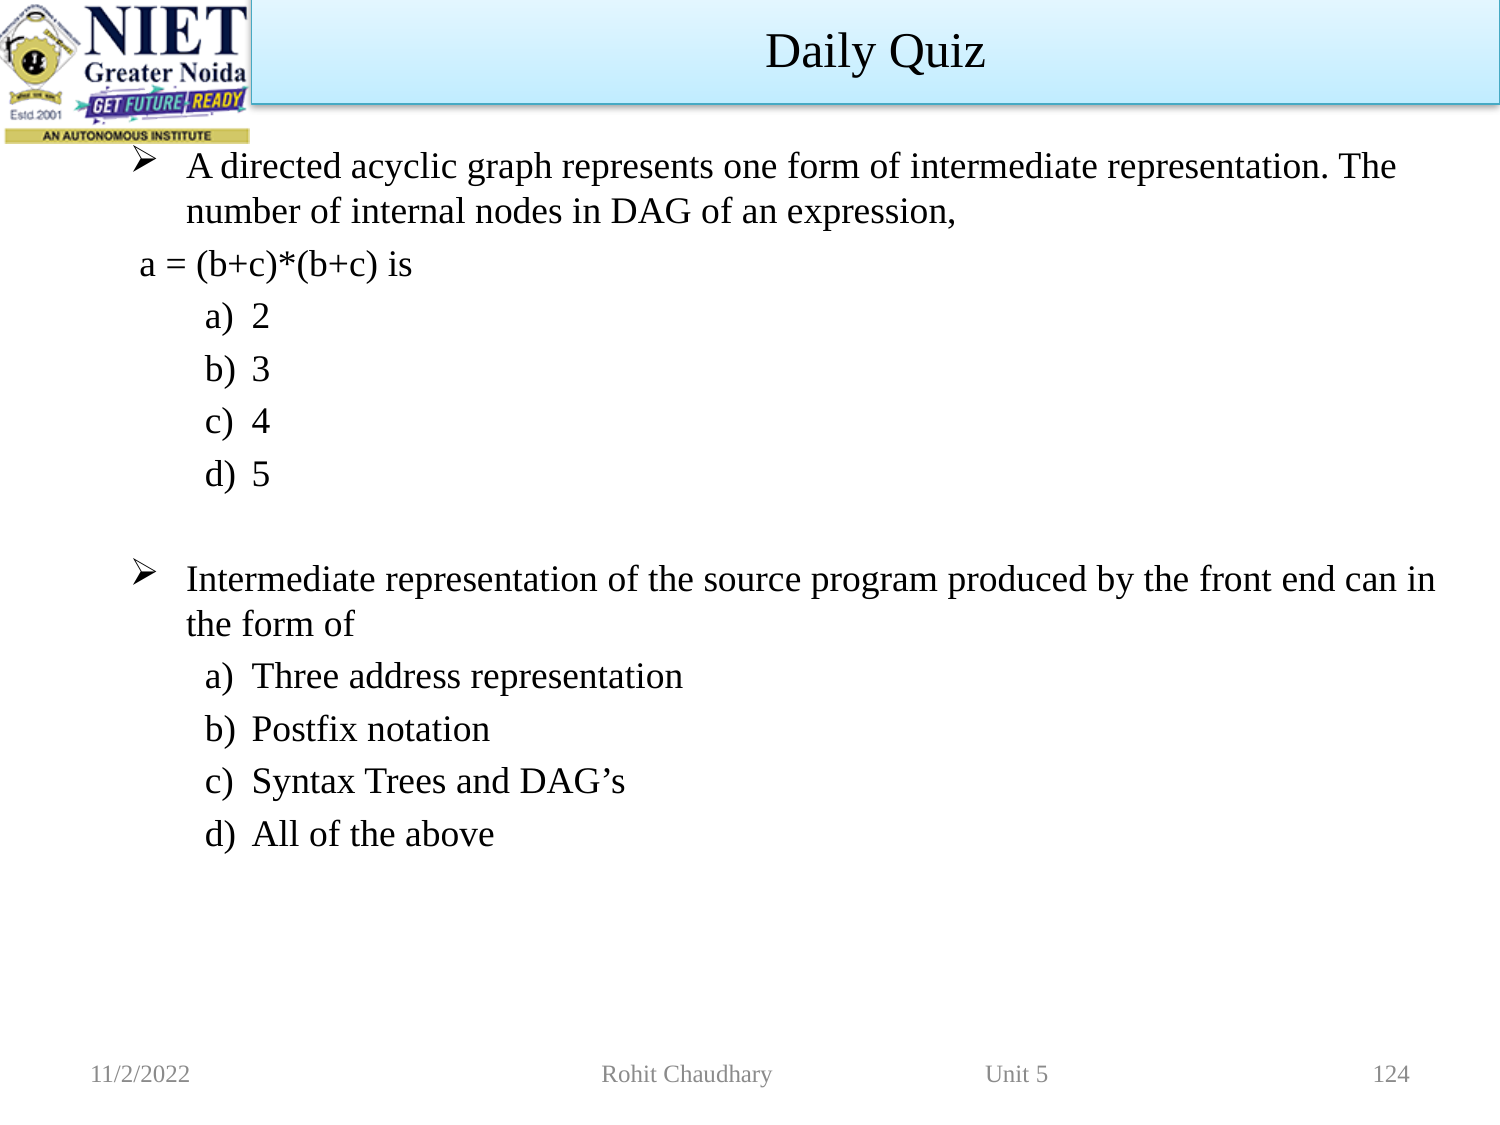

Daily Quiz
A directed acyclic graph represents one form of intermediate representation. The number of internal nodes in DAG of an expression,
 a = (b+c)*(b+c) is
2
3
4
5

Intermediate representation of the source program produced by the front end can in the form of
Three address representation
Postfix notation
Syntax Trees and DAG’s
All of the above
11/2/2022
Rohit Chaudhary                                  Unit 5
124